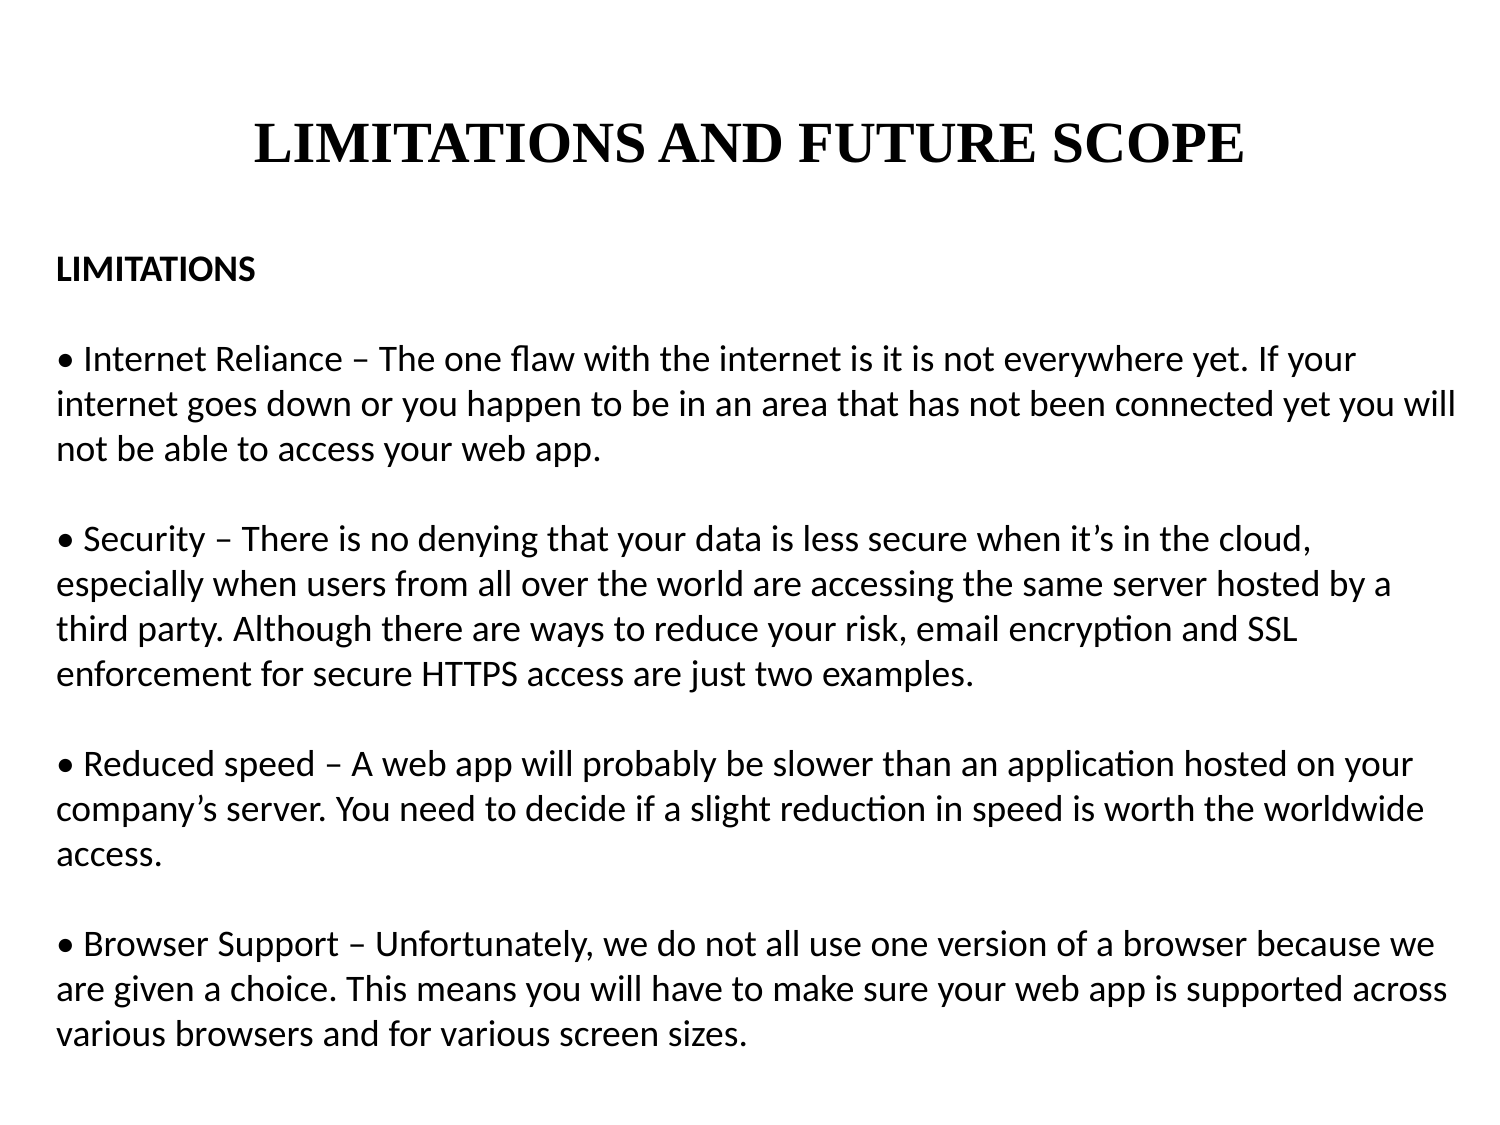

# LIMITATIONS AND FUTURE SCOPE
LIMITATIONS

• Internet Reliance – The one flaw with the internet is it is not everywhere yet. If your internet goes down or you happen to be in an area that has not been connected yet you will not be able to access your web app.

• Security – There is no denying that your data is less secure when it’s in the cloud, especially when users from all over the world are accessing the same server hosted by a third party. Although there are ways to reduce your risk, email encryption and SSL enforcement for secure HTTPS access are just two examples.

• Reduced speed – A web app will probably be slower than an application hosted on your company’s server. You need to decide if a slight reduction in speed is worth the worldwide access.

• Browser Support – Unfortunately, we do not all use one version of a browser because we are given a choice. This means you will have to make sure your web app is supported across various browsers and for various screen sizes.